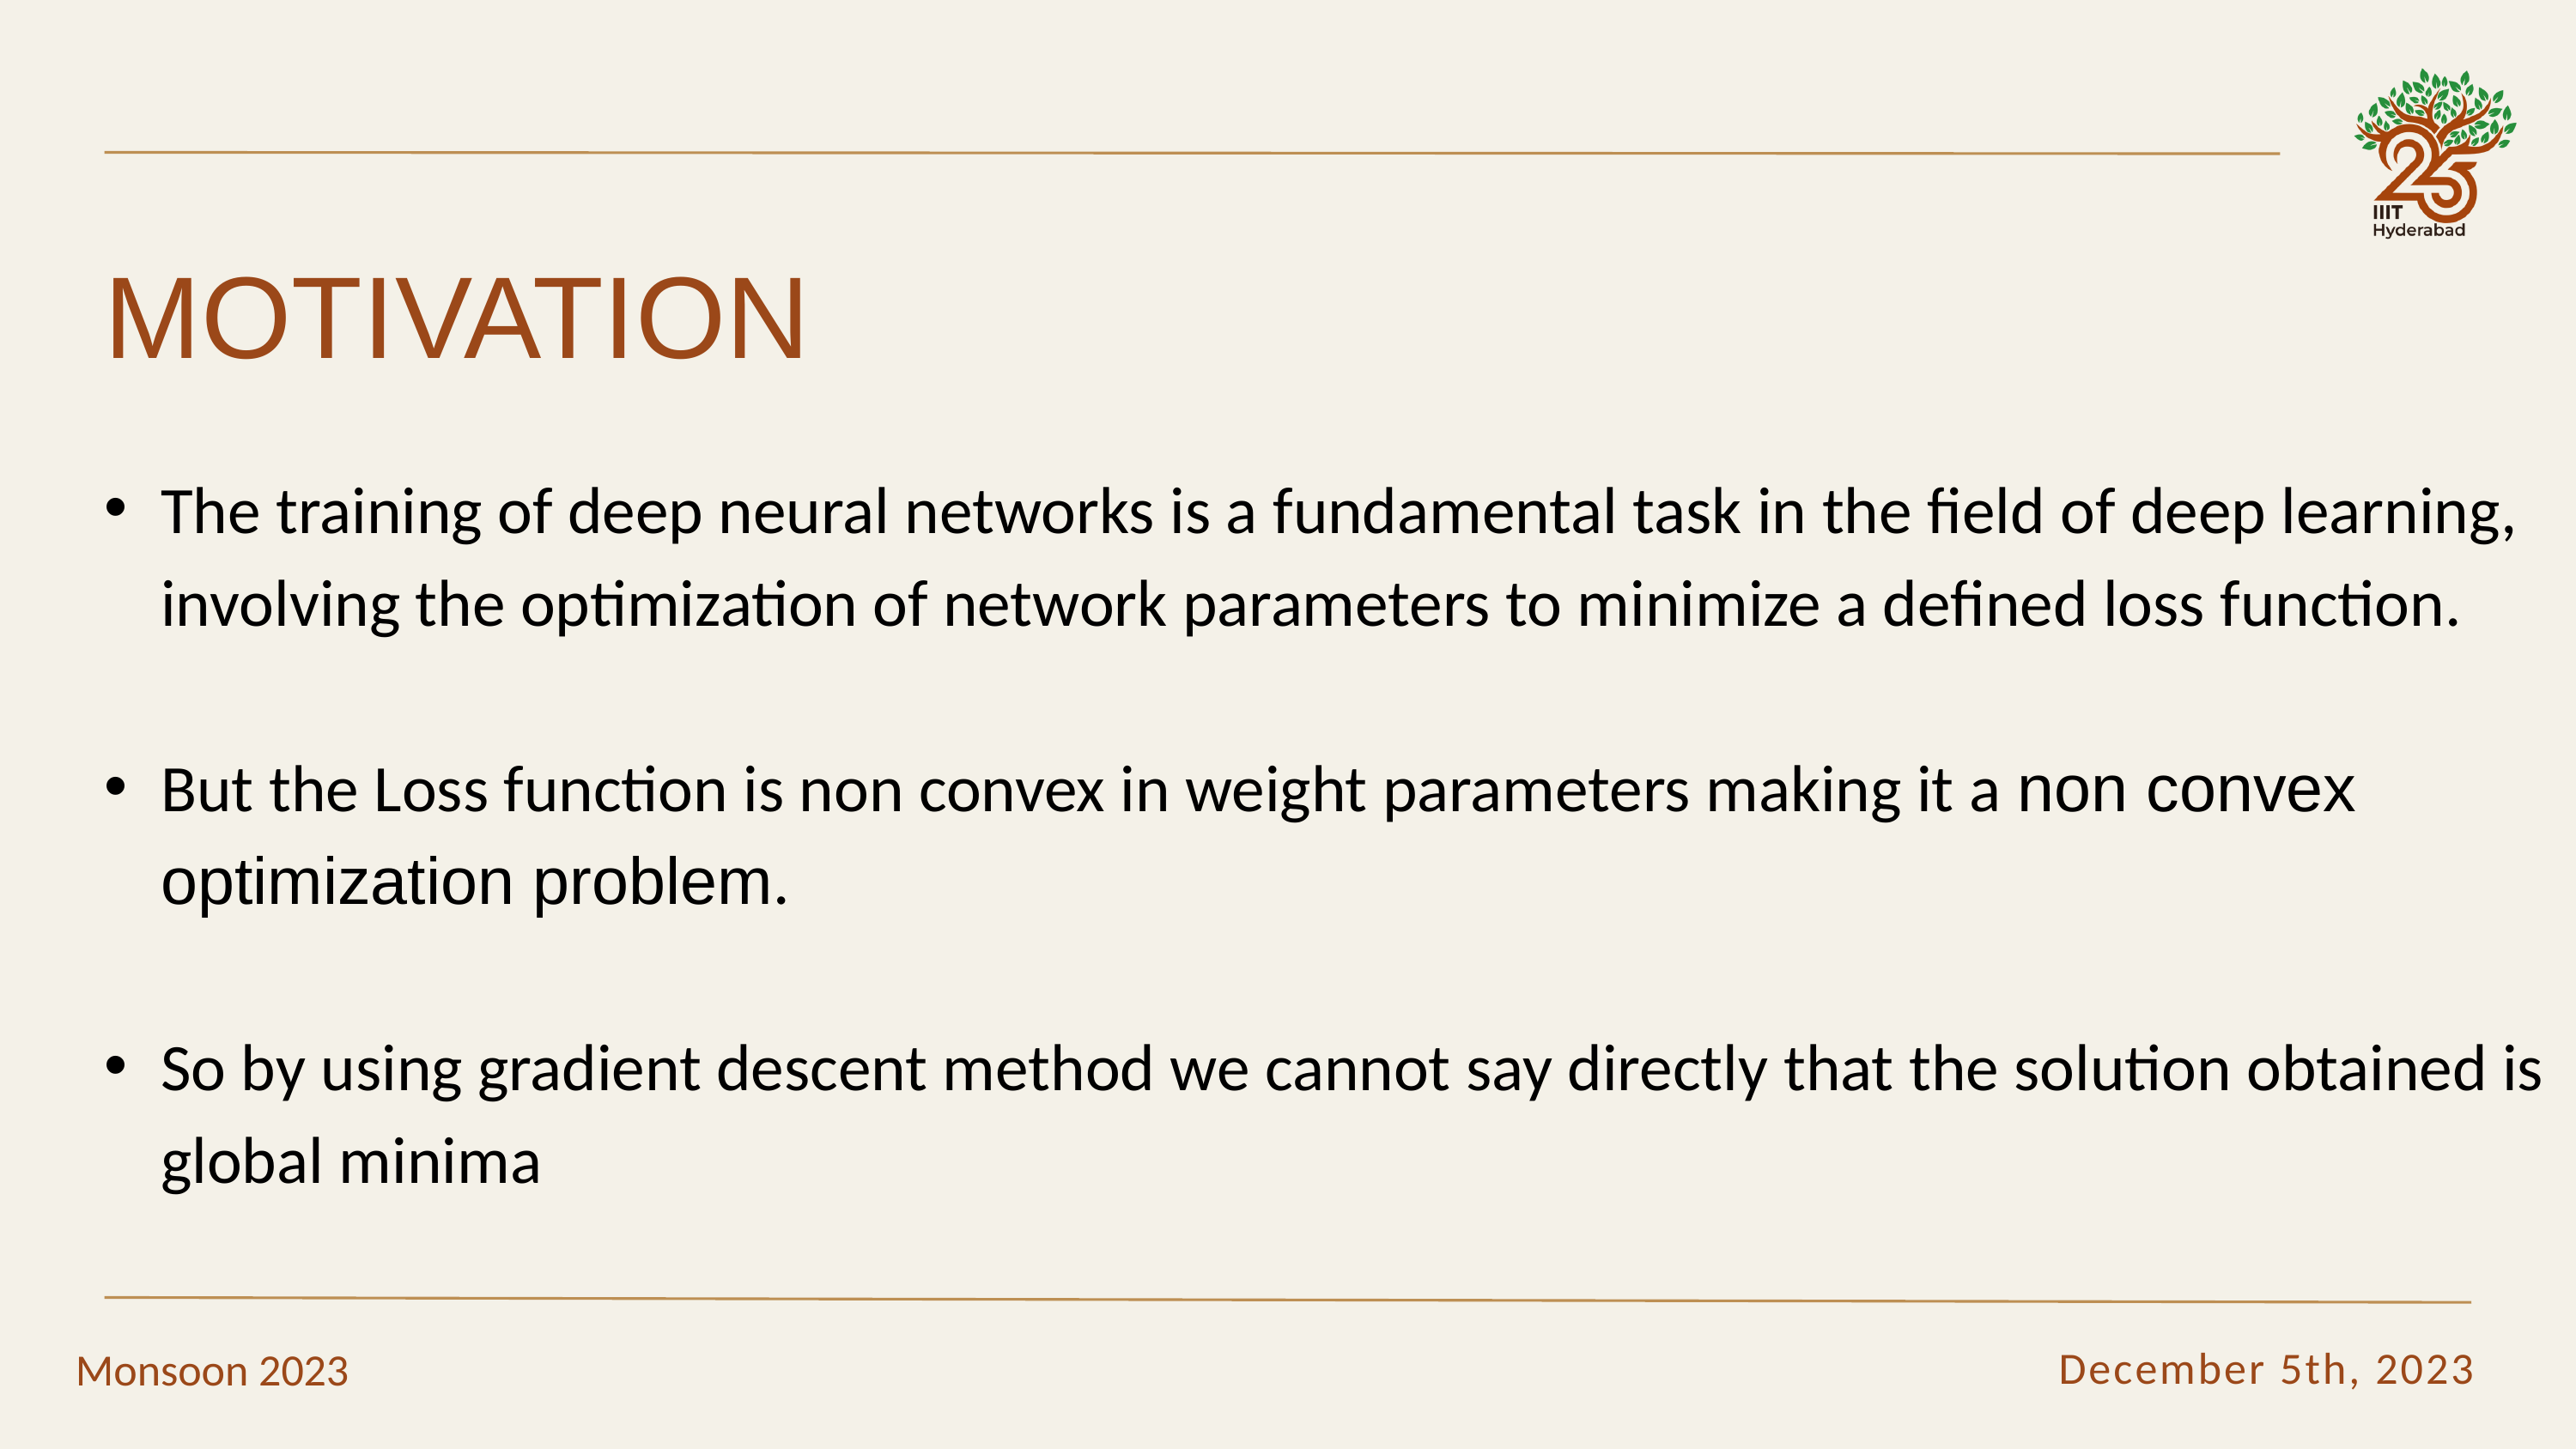

MOTIVATION
The training of deep neural networks is a fundamental task in the field of deep learning, involving the optimization of network parameters to minimize a defined loss function.

But the Loss function is non convex in weight parameters making it a non convex optimization problem.

So by using gradient descent method we cannot say directly that the solution obtained is global minima

December 5th, 2023
Monsoon 2023